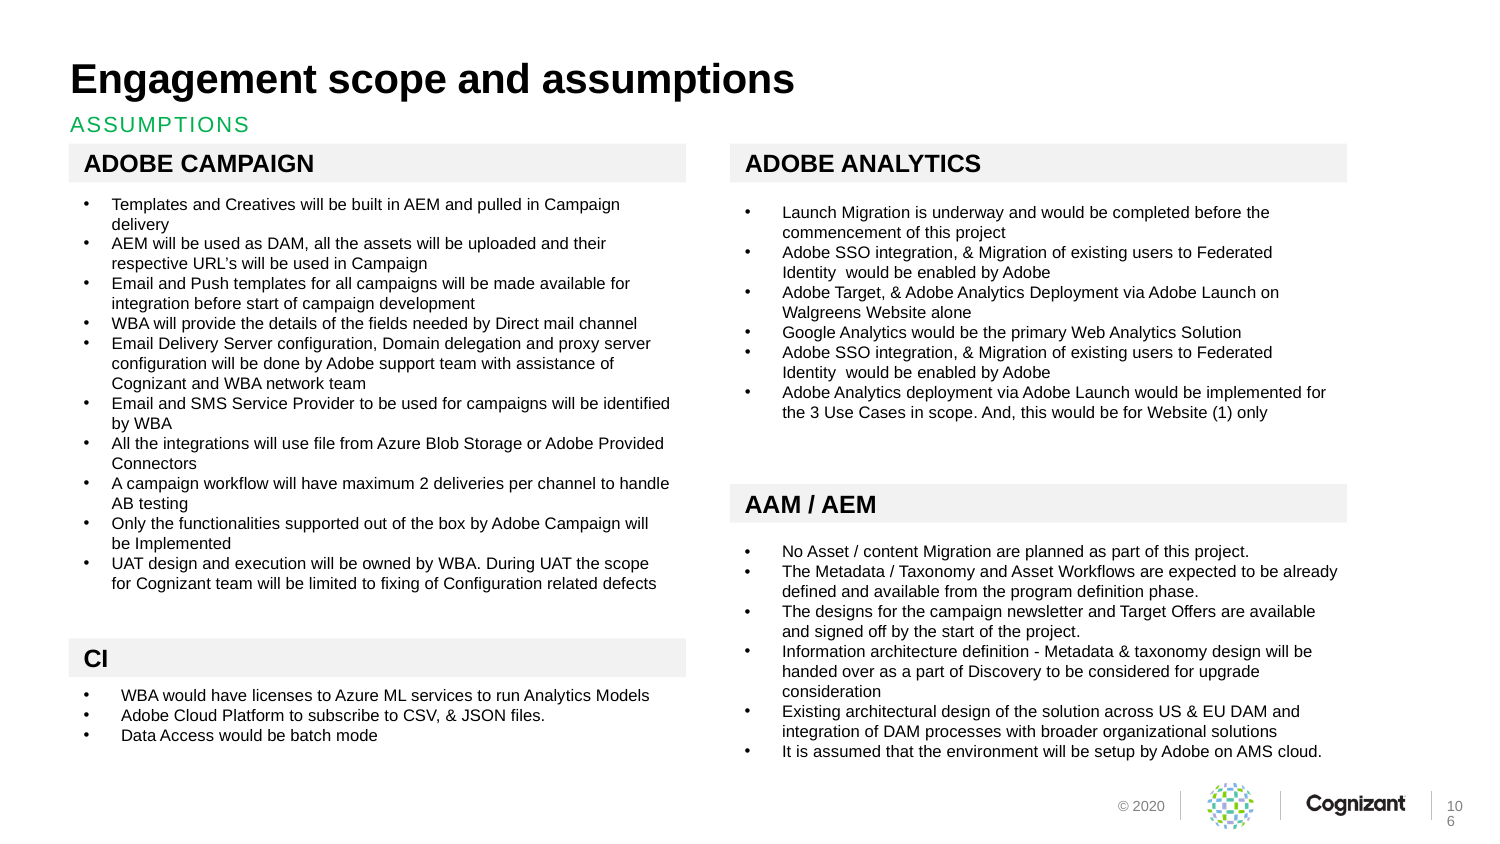

# Engagement scope and assumptions
ASSUMPTIONS
ADOBE CAMPAIGN
ADOBE ANALYTICS
Templates and Creatives will be built in AEM and pulled in Campaign delivery
AEM will be used as DAM, all the assets will be uploaded and their respective URL’s will be used in Campaign
Email and Push templates for all campaigns will be made available for integration before start of campaign development
WBA will provide the details of the fields needed by Direct mail channel
Email Delivery Server configuration, Domain delegation and proxy server configuration will be done by Adobe support team with assistance of Cognizant and WBA network team
Email and SMS Service Provider to be used for campaigns will be identified by WBA
All the integrations will use file from Azure Blob Storage or Adobe Provided Connectors
A campaign workflow will have maximum 2 deliveries per channel to handle AB testing
Only the functionalities supported out of the box by Adobe Campaign will be Implemented
UAT design and execution will be owned by WBA. During UAT the scope for Cognizant team will be limited to fixing of Configuration related defects
Launch Migration is underway and would be completed before the commencement of this project
Adobe SSO integration, & Migration of existing users to Federated Identity  would be enabled by Adobe
Adobe Target, & Adobe Analytics Deployment via Adobe Launch on Walgreens Website alone
Google Analytics would be the primary Web Analytics Solution
Adobe SSO integration, & Migration of existing users to Federated Identity  would be enabled by Adobe
Adobe Analytics deployment via Adobe Launch would be implemented for the 3 Use Cases in scope. And, this would be for Website (1) only
AAM / AEM
No Asset / content Migration are planned as part of this project.
The Metadata / Taxonomy and Asset Workflows are expected to be already defined and available from the program definition phase.
The designs for the campaign newsletter and Target Offers are available and signed off by the start of the project.
Information architecture definition - Metadata & taxonomy design will be handed over as a part of Discovery to be considered for upgrade consideration
Existing architectural design of the solution across US & EU DAM and integration of DAM processes with broader organizational solutions
It is assumed that the environment will be setup by Adobe on AMS cloud.

CI
WBA would have licenses to Azure ML services to run Analytics Models
Adobe Cloud Platform to subscribe to CSV, & JSON files.
Data Access would be batch mode
106
© 2020